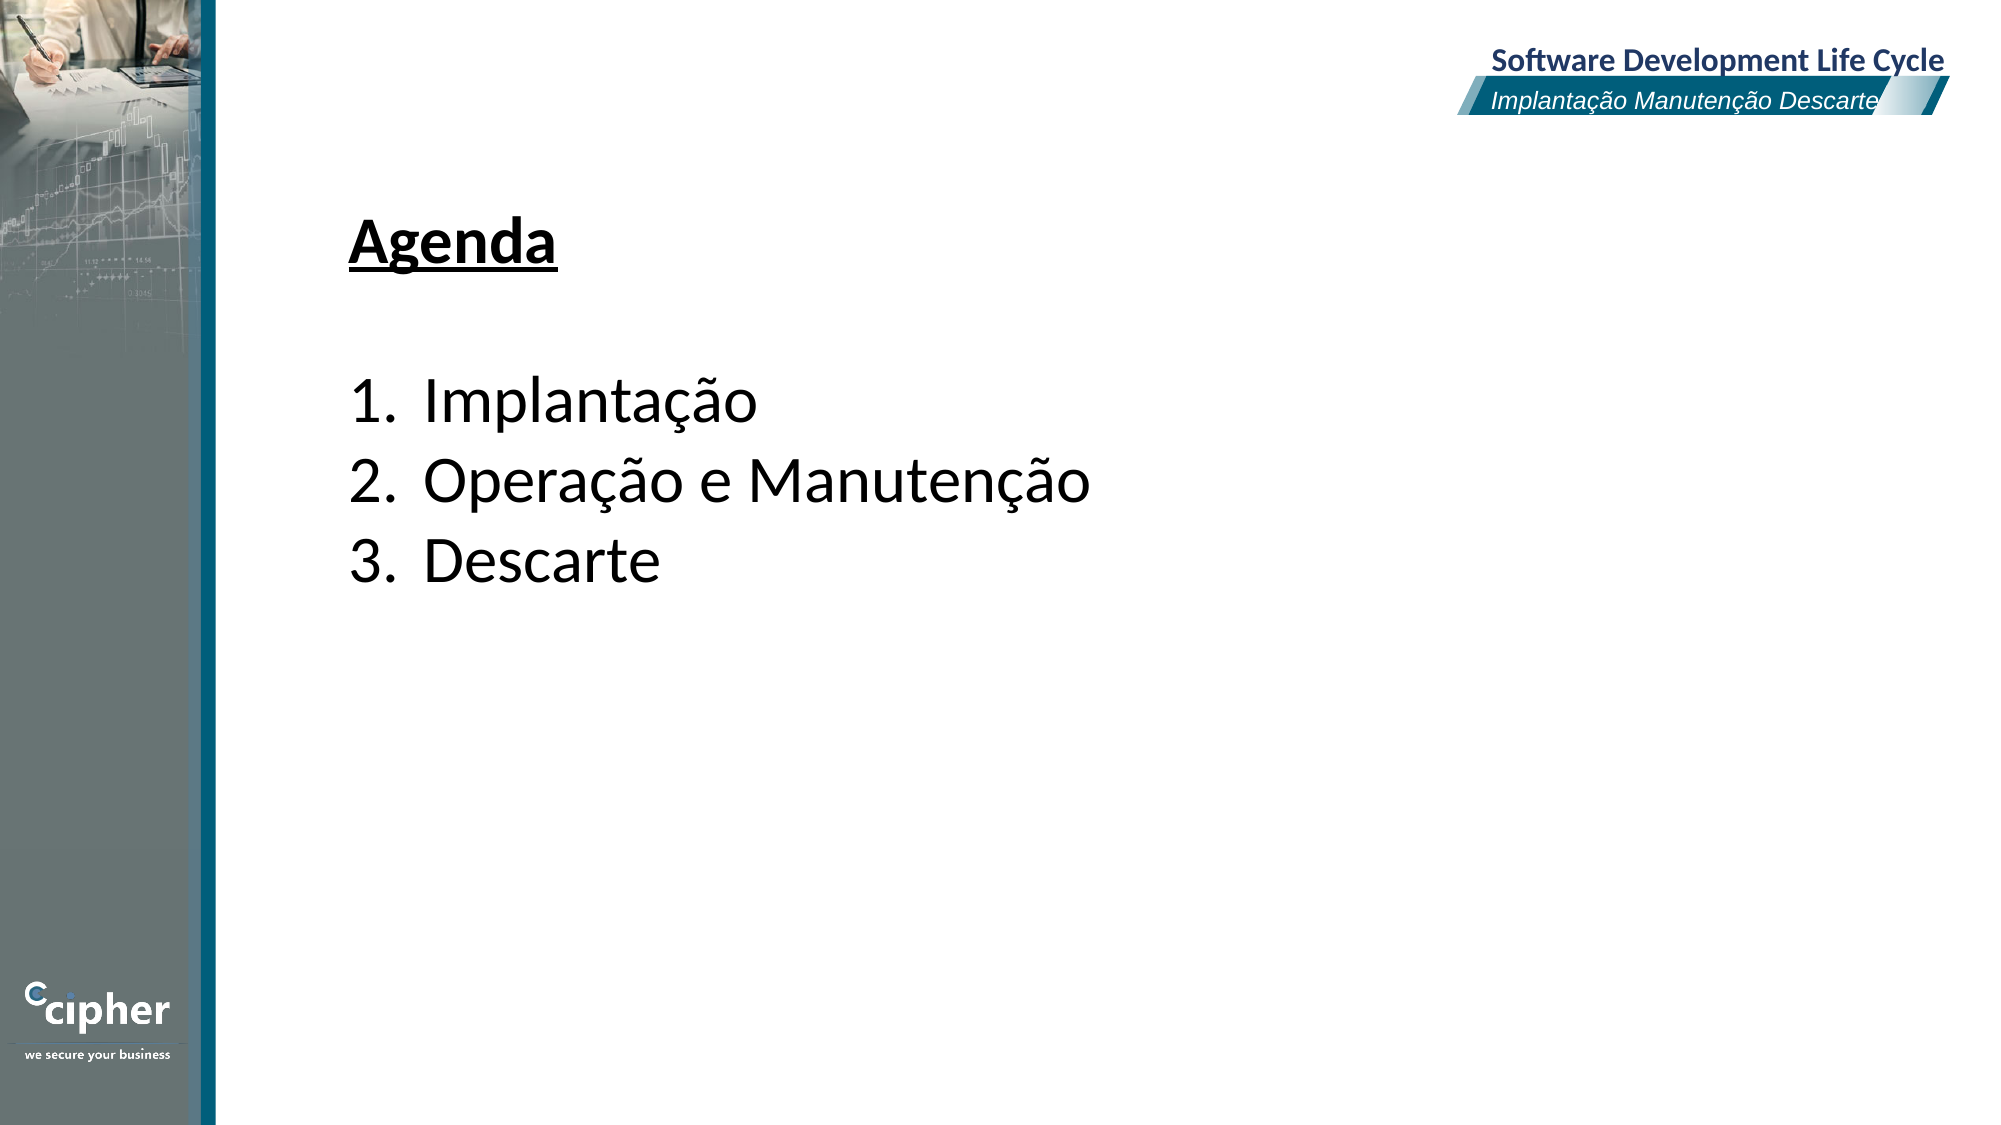

Software Development Life Cycle
Implantação Manutenção Descarte

Agenda

Implantação
Operação e Manutenção
Descarte